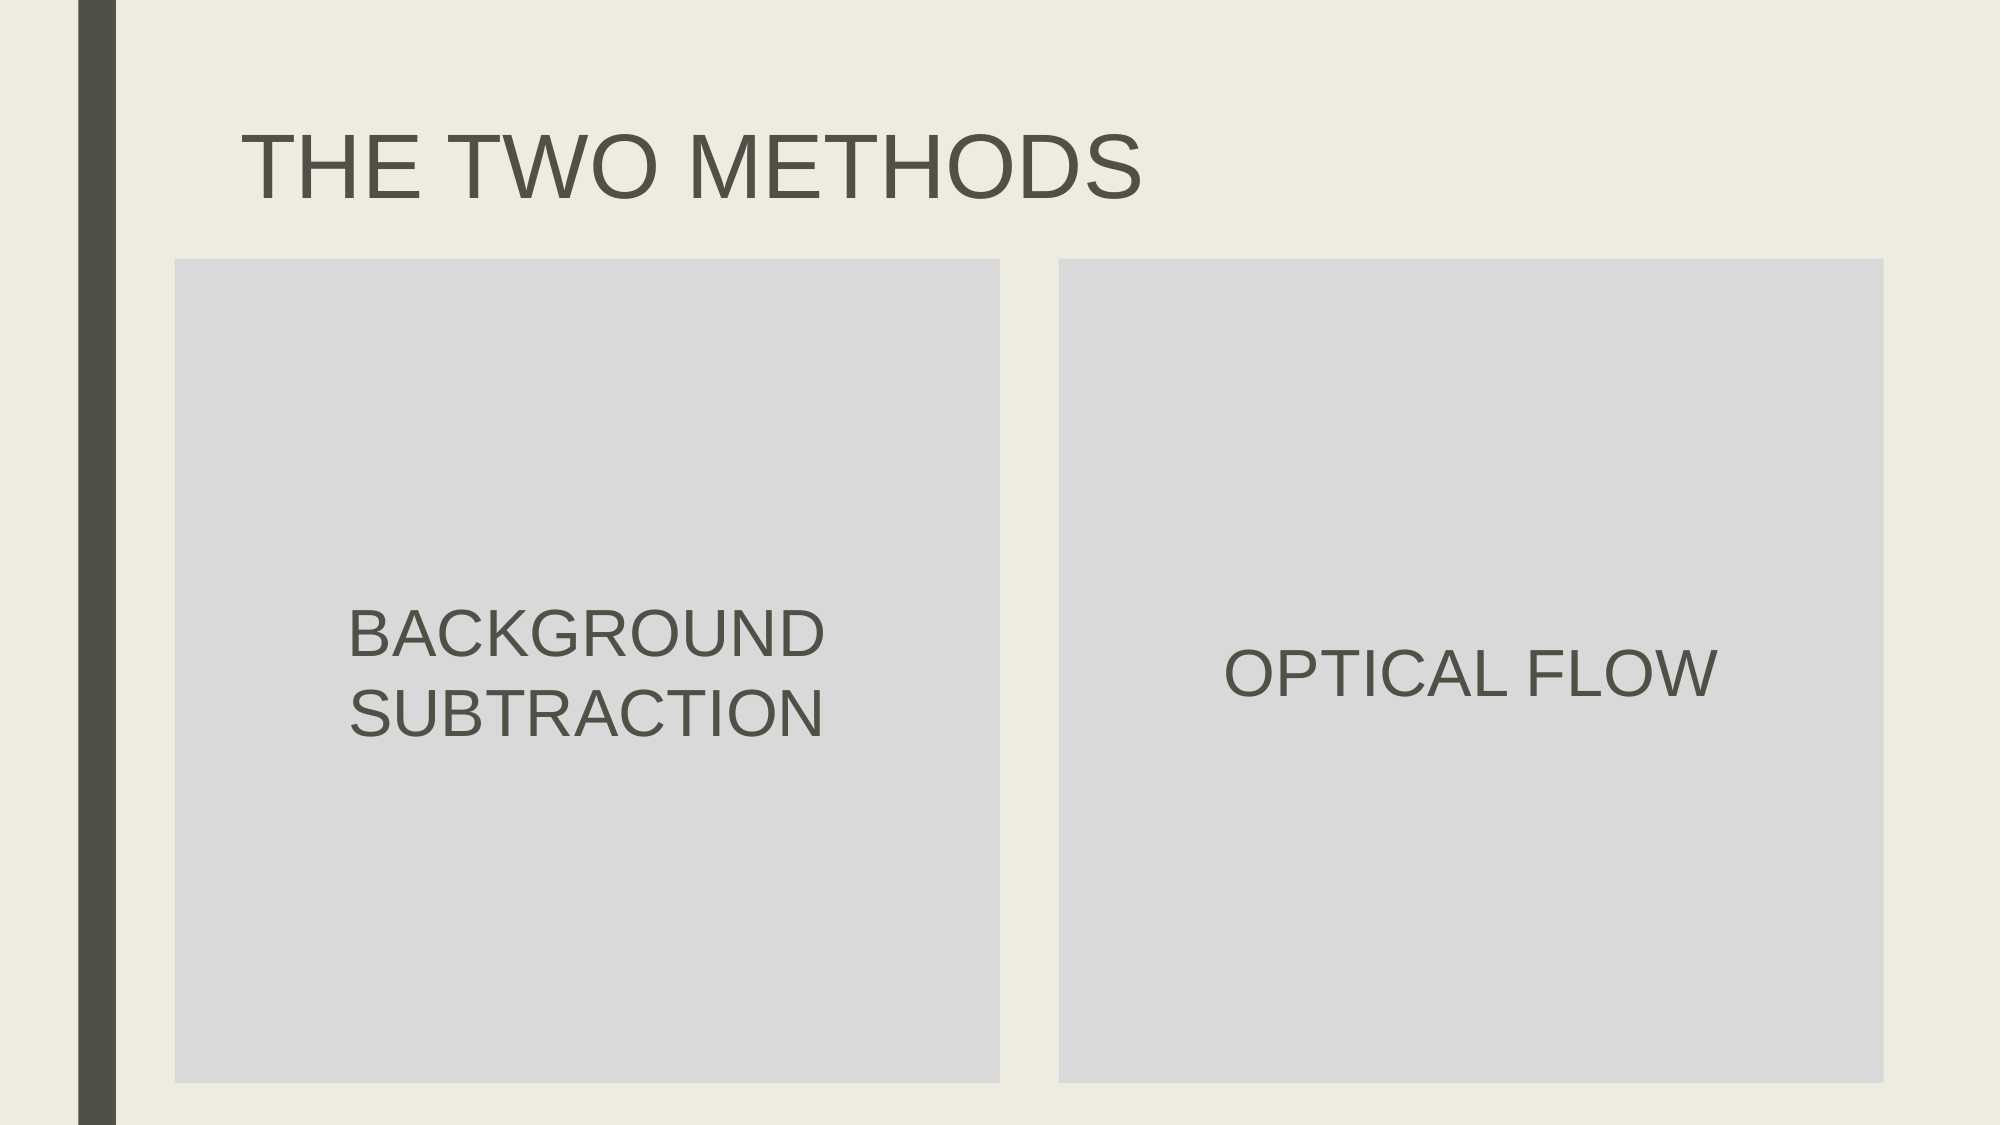

# THE TWO METHODS

BACKGROUND SUBTRACTION

OPTICAL FLOW